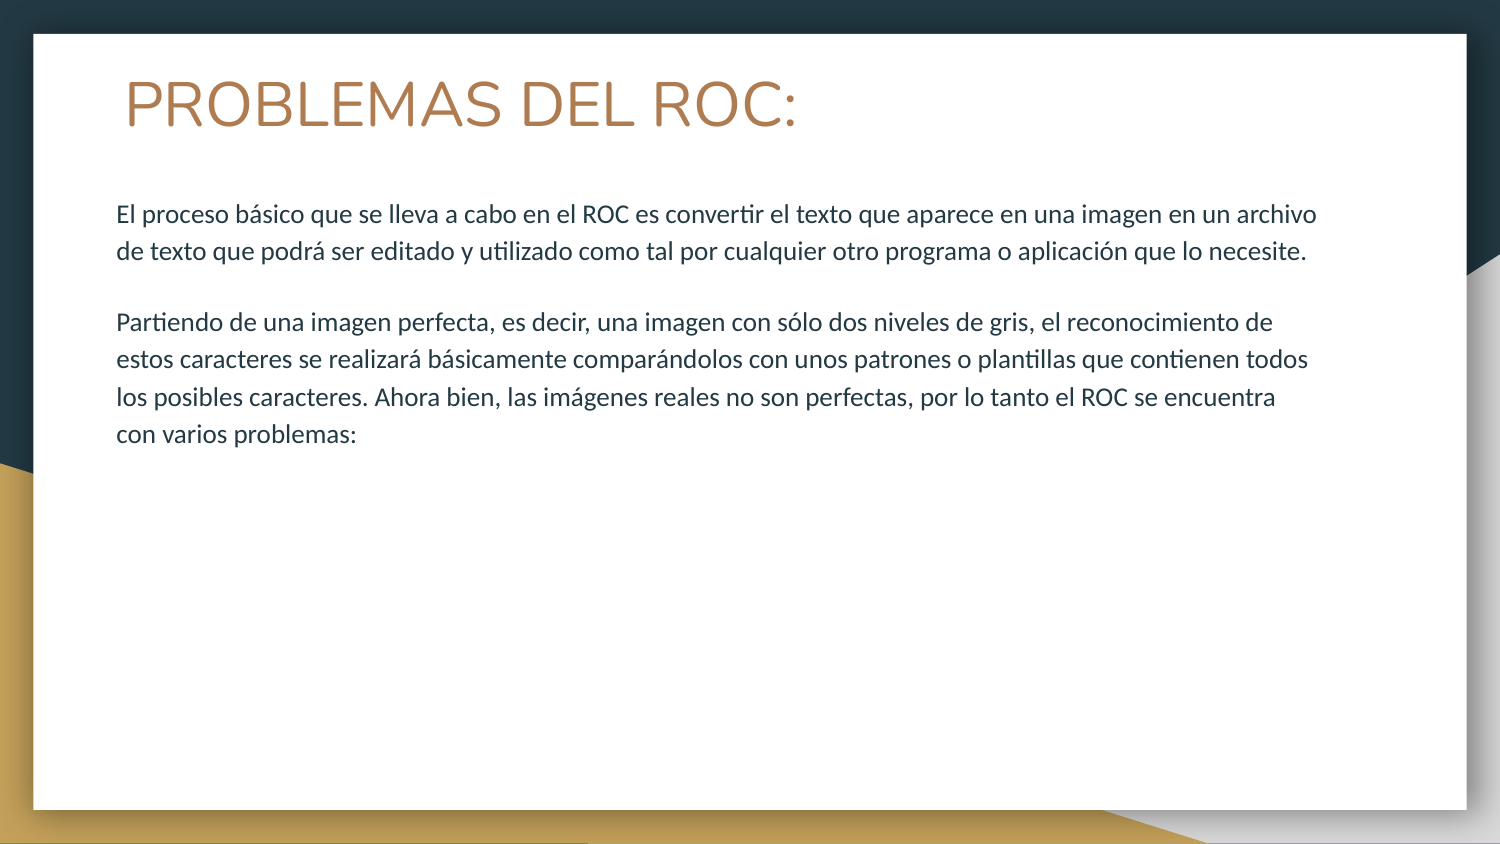

# PROBLEMAS DEL ROC:
El proceso básico que se lleva a cabo en el ROC es convertir el texto que aparece en una imagen en un archivo de texto que podrá ser editado y utilizado como tal por cualquier otro programa o aplicación que lo necesite.
Partiendo de una imagen perfecta, es decir, una imagen con sólo dos niveles de gris, el reconocimiento de estos caracteres se realizará básicamente comparándolos con unos patrones o plantillas que contienen todos los posibles caracteres. Ahora bien, las imágenes reales no son perfectas, por lo tanto el ROC se encuentra con varios problemas: